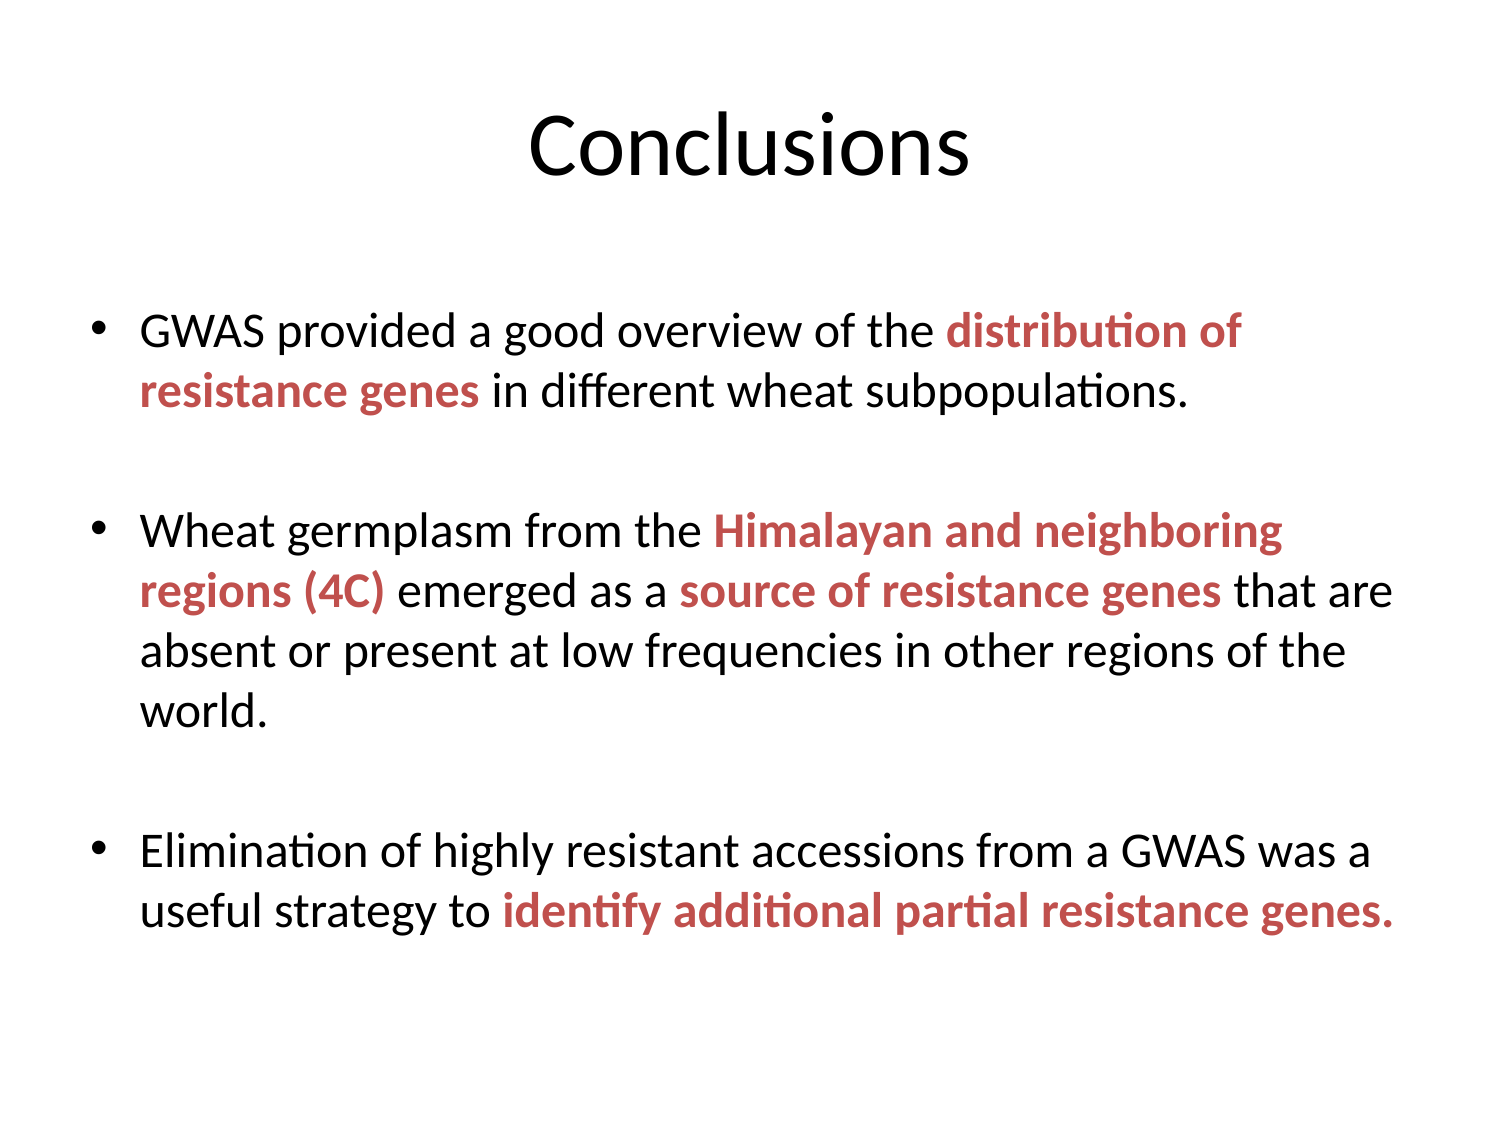

# Conclusions

GWAS provided a good overview of the distribution of resistance genes in different wheat subpopulations.

Wheat germplasm from the Himalayan and neighboring regions (4C) emerged as a source of resistance genes that are absent or present at low frequencies in other regions of the world.

Elimination of highly resistant accessions from a GWAS was a useful strategy to identify additional partial resistance genes.